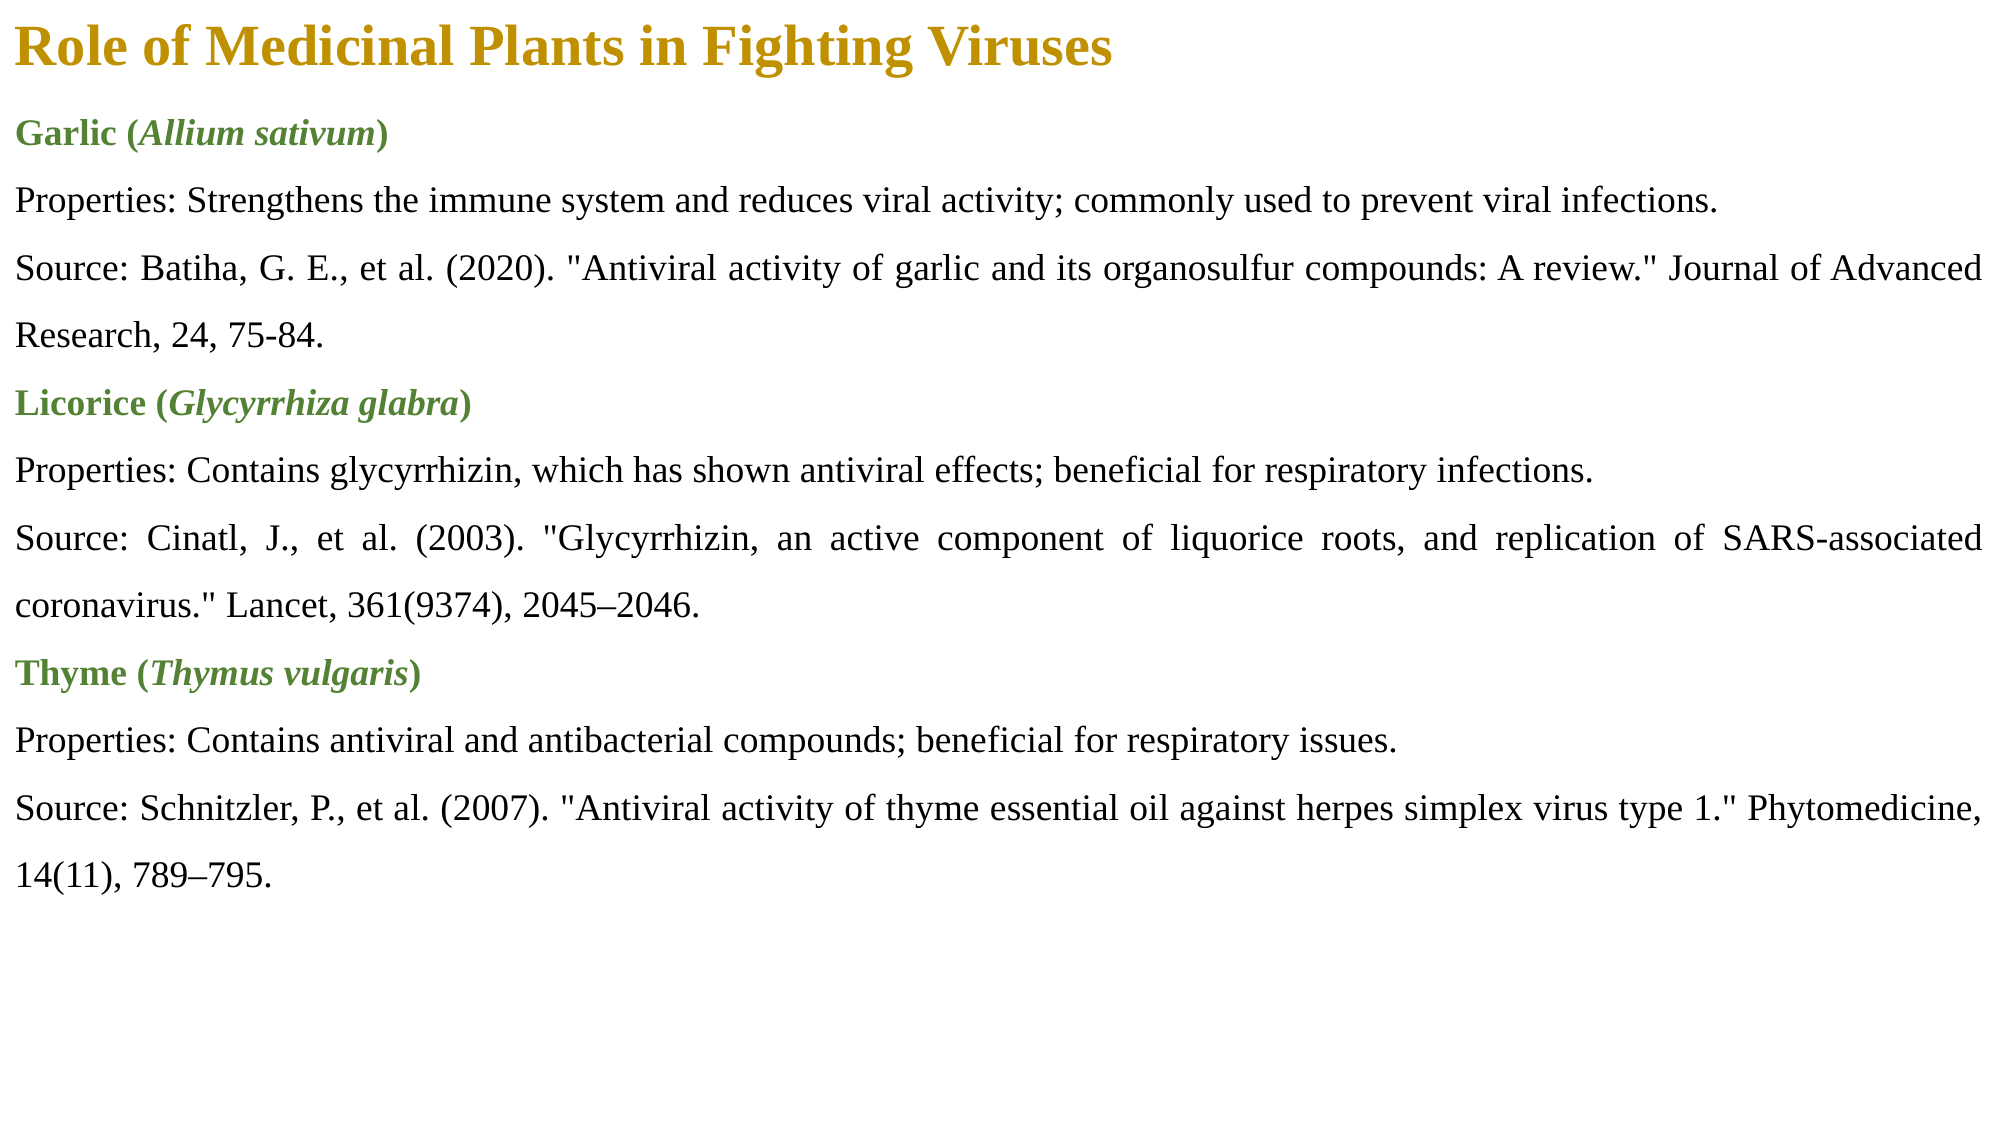

Role of Medicinal Plants in Fighting Viruses
Garlic (Allium sativum)
Properties: Strengthens the immune system and reduces viral activity; commonly used to prevent viral infections.
Source: Batiha, G. E., et al. (2020). "Antiviral activity of garlic and its organosulfur compounds: A review." Journal of Advanced Research, 24, 75-84.
Licorice (Glycyrrhiza glabra)
Properties: Contains glycyrrhizin, which has shown antiviral effects; beneficial for respiratory infections.
Source: Cinatl, J., et al. (2003). "Glycyrrhizin, an active component of liquorice roots, and replication of SARS-associated coronavirus." Lancet, 361(9374), 2045–2046.
Thyme (Thymus vulgaris)
Properties: Contains antiviral and antibacterial compounds; beneficial for respiratory issues.
Source: Schnitzler, P., et al. (2007). "Antiviral activity of thyme essential oil against herpes simplex virus type 1." Phytomedicine, 14(11), 789–795.